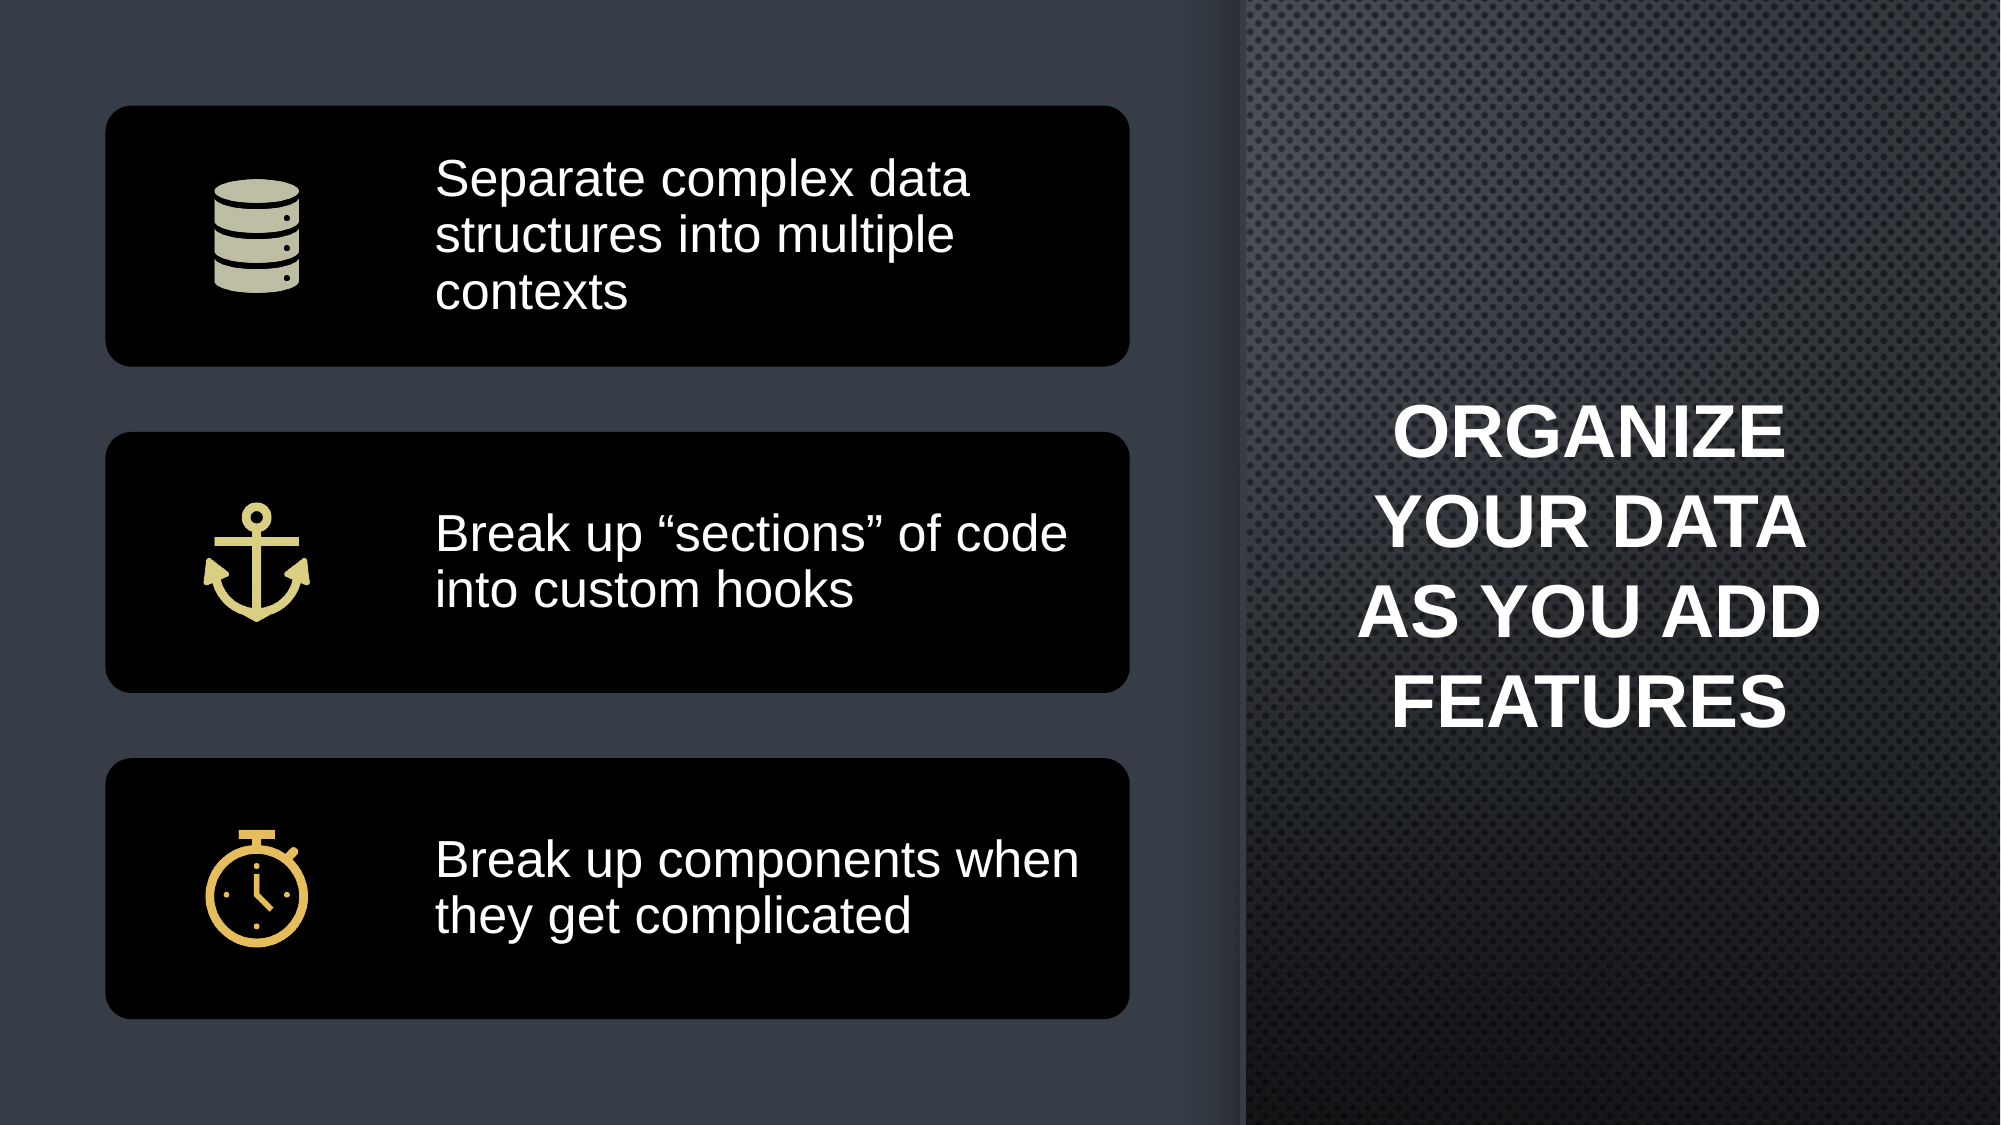

# Organize your data as you add features
Separate complex data structures into multiple contexts
Break up “sections” of code into custom hooks
Break up components when they get complicated